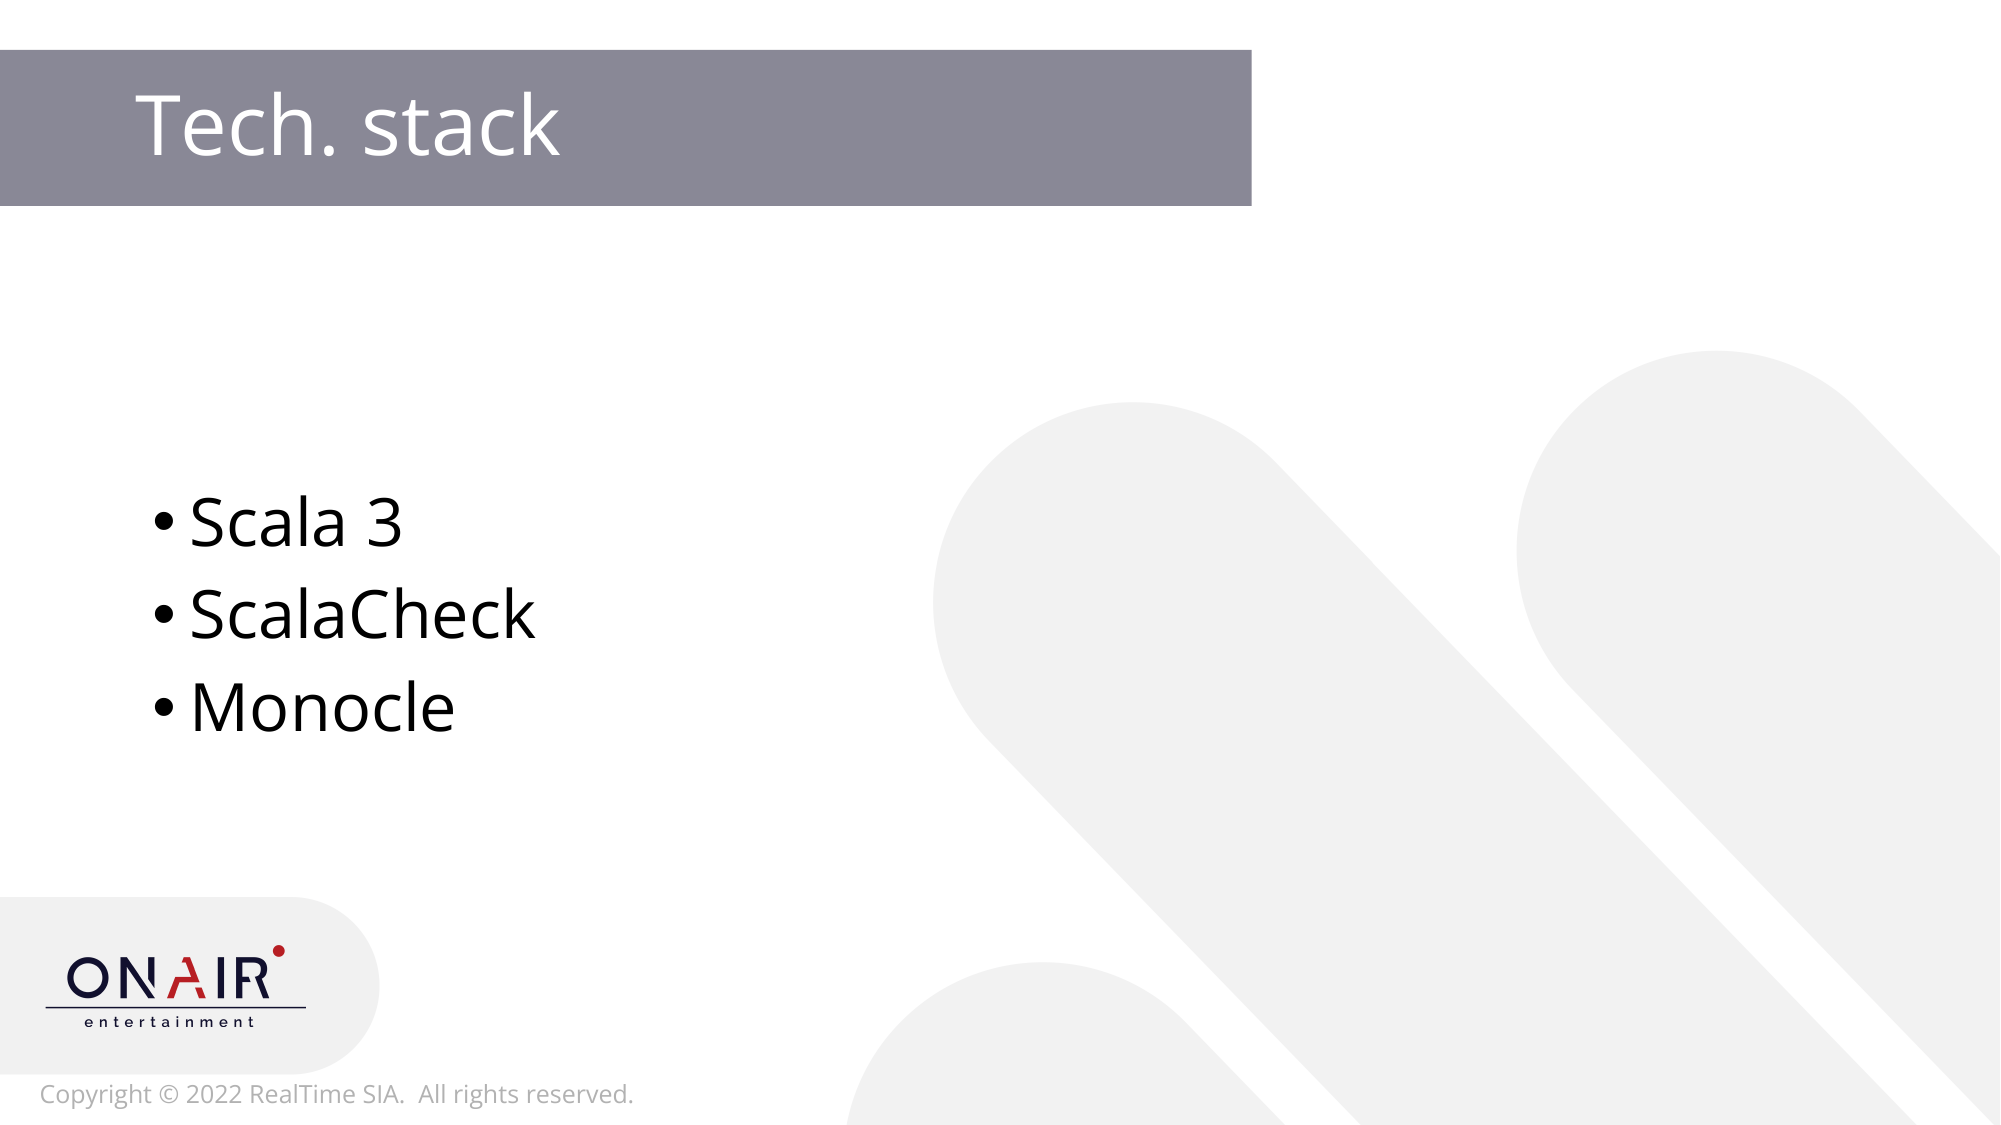

# Tech. stack

Scala 3
ScalaCheck
Monocle
6
Copyright © 2022 RealTime SIA.  All rights reserved.